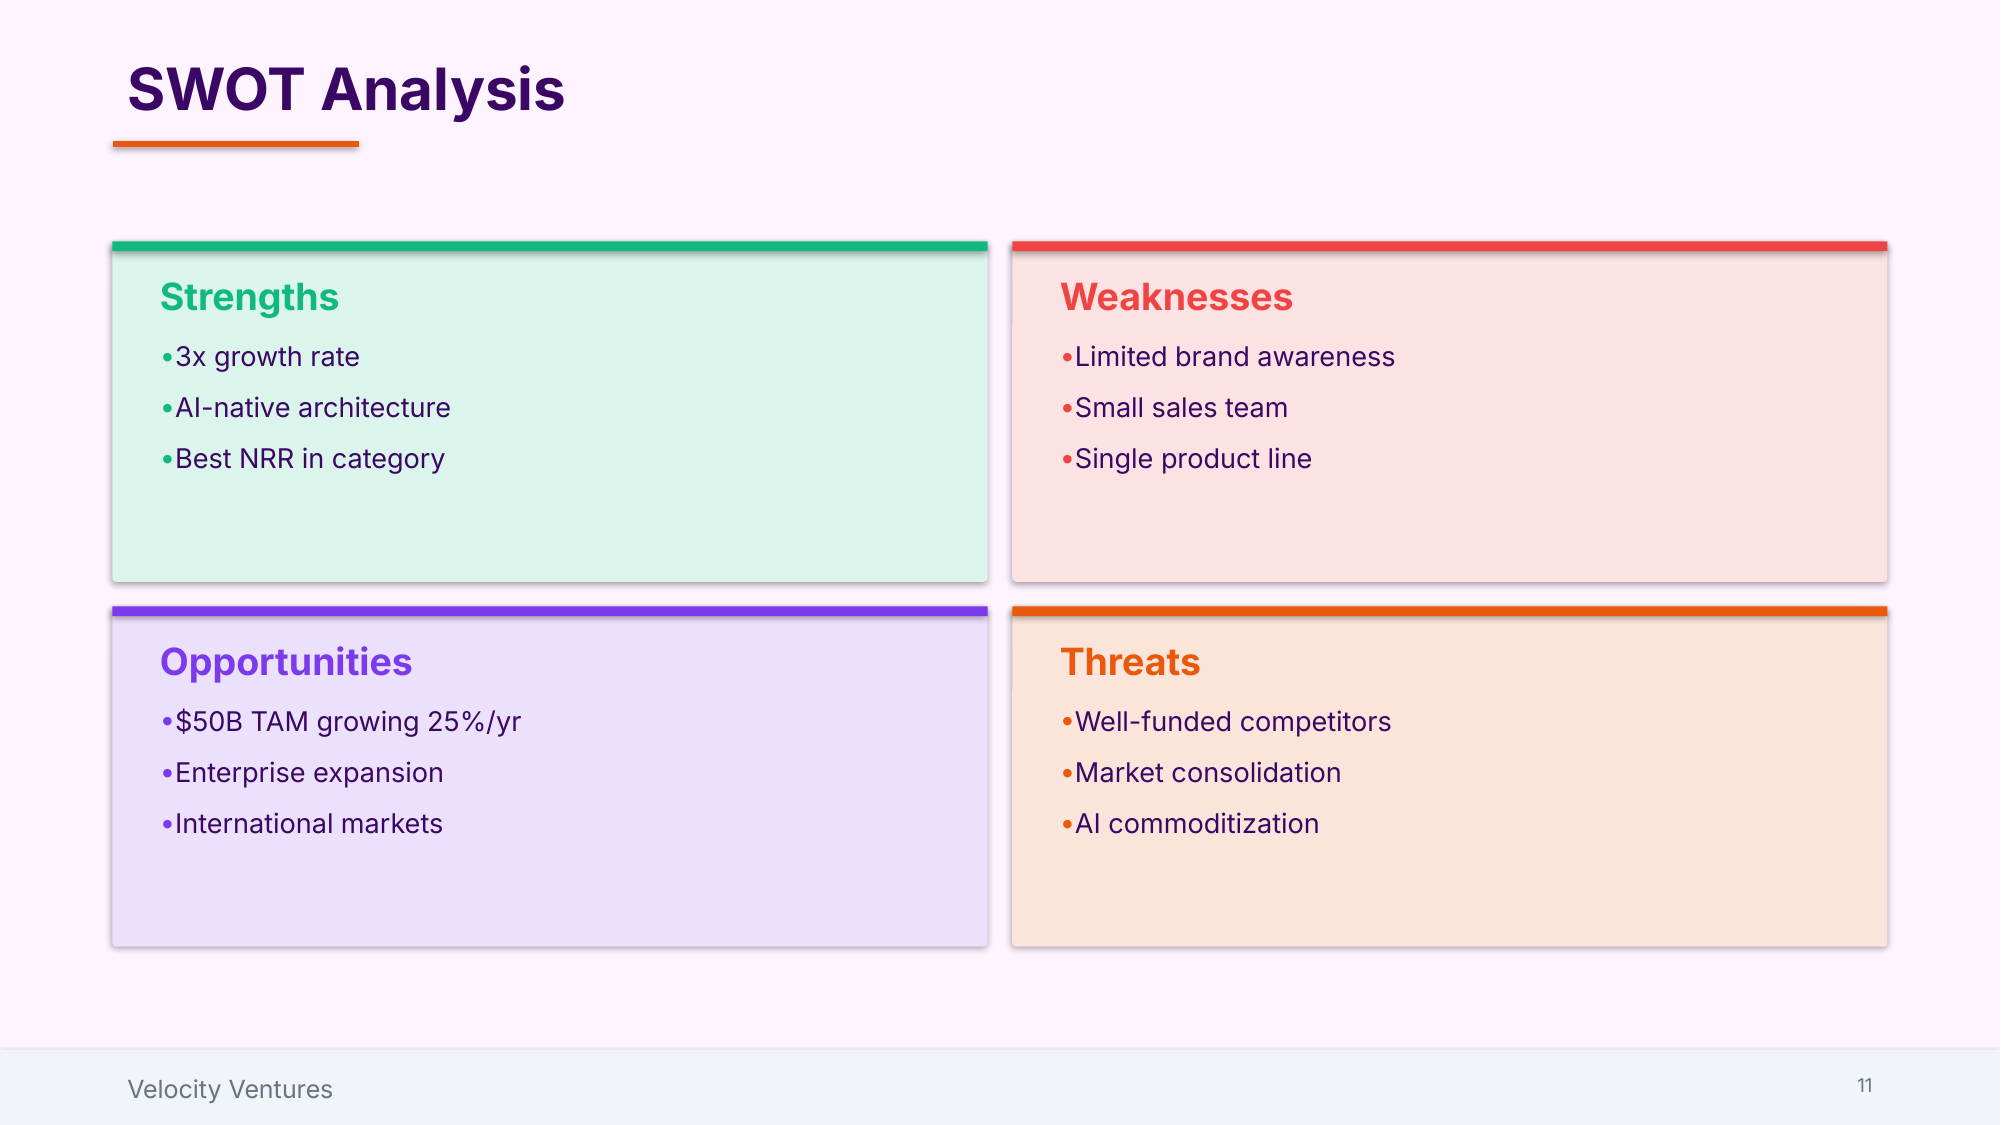

SWOT Analysis

Strengths
Weaknesses
3x growth rate
AI-native architecture
Best NRR in category
Limited brand awareness
Small sales team
Single product line

Opportunities
Threats
$50B TAM growing 25%/yr
Enterprise expansion
International markets
Well-funded competitors
Market consolidation
AI commoditization

Velocity Ventures
11